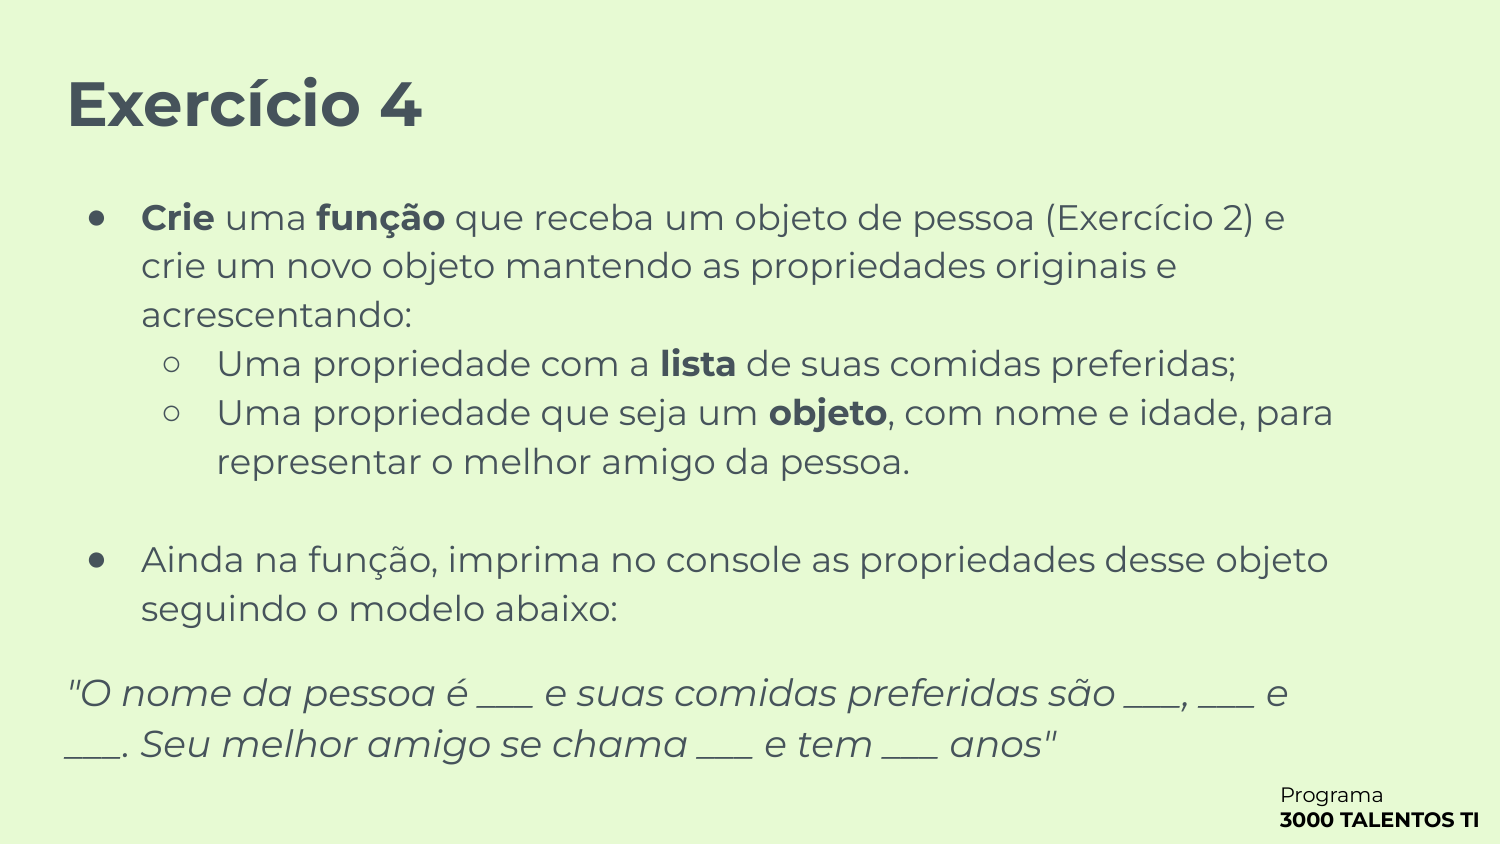

# Exercício 4
Crie uma função que receba um objeto de pessoa (Exercício 2) e crie um novo objeto mantendo as propriedades originais e acrescentando:
Uma propriedade com a lista de suas comidas preferidas;
Uma propriedade que seja um objeto, com nome e idade, para representar o melhor amigo da pessoa.
Ainda na função, imprima no console as propriedades desse objeto seguindo o modelo abaixo:
"O nome da pessoa é ___ e suas comidas preferidas são ___, ___ e ___. Seu melhor amigo se chama ___ e tem ___ anos"